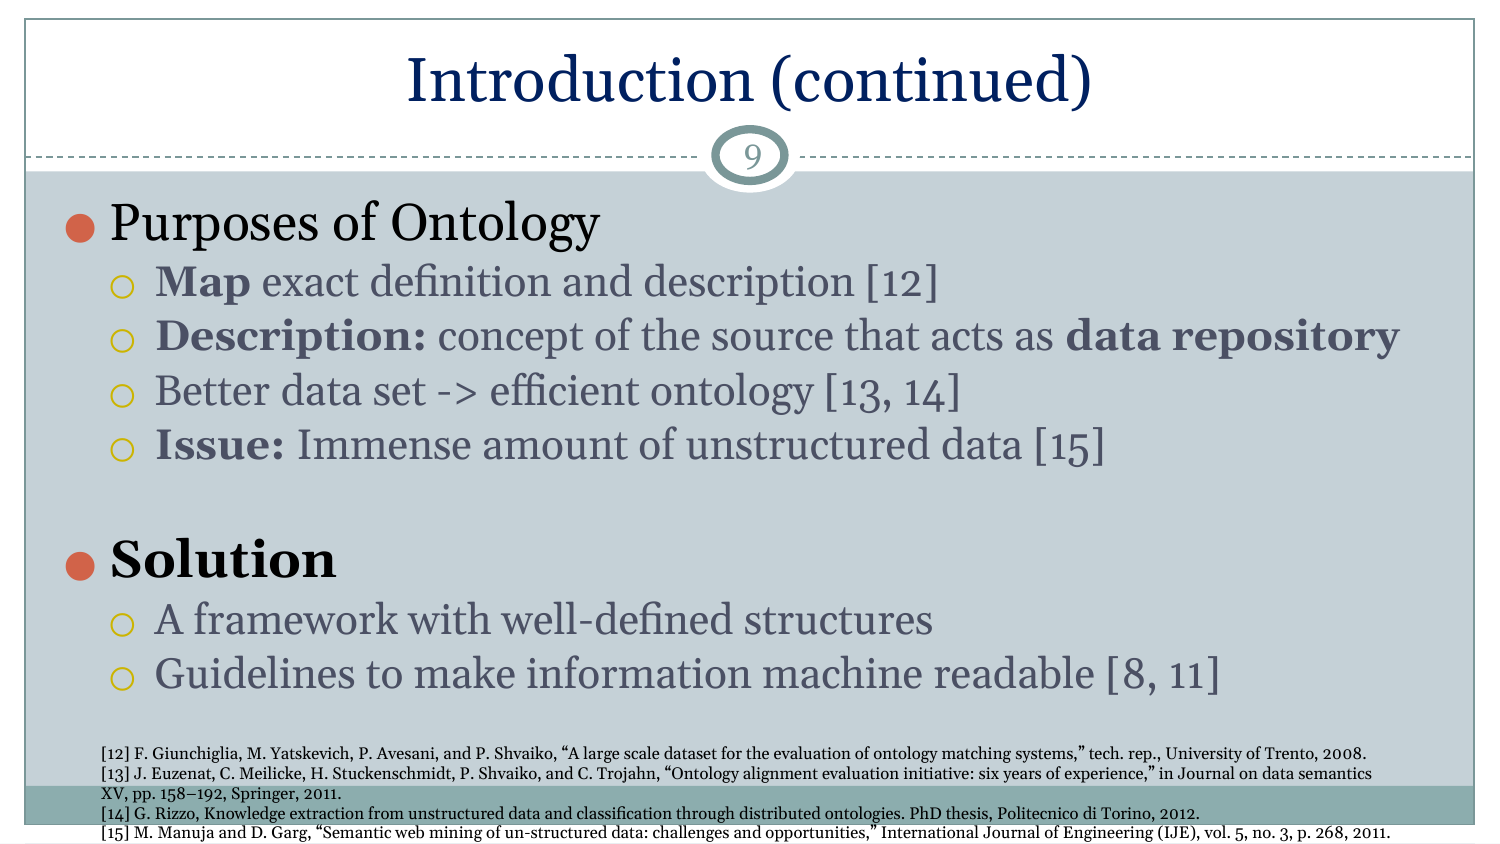

# Introduction (continued)
9
Purposes of Ontology
Map exact definition and description [12]
Description: concept of the source that acts as data repository
Better data set -> efficient ontology [13, 14]
Issue: Immense amount of unstructured data [15]

Solution
A framework with well-defined structures
Guidelines to make information machine readable [8, 11]
[12] F. Giunchiglia, M. Yatskevich, P. Avesani, and P. Shvaiko, “A large scale dataset for the evaluation of ontology matching systems,” tech. rep., University of Trento, 2008.
[13] J. Euzenat, C. Meilicke, H. Stuckenschmidt, P. Shvaiko, and C. Trojahn, “Ontology alignment evaluation initiative: six years of experience,” in Journal on data semantics XV, pp. 158–192, Springer, 2011.
[14] G. Rizzo, Knowledge extraction from unstructured data and classification through distributed ontologies. PhD thesis, Politecnico di Torino, 2012.
[15] M. Manuja and D. Garg, “Semantic web mining of un-structured data: challenges and opportunities,” International Journal of Engineering (IJE), vol. 5, no. 3, p. 268, 2011.